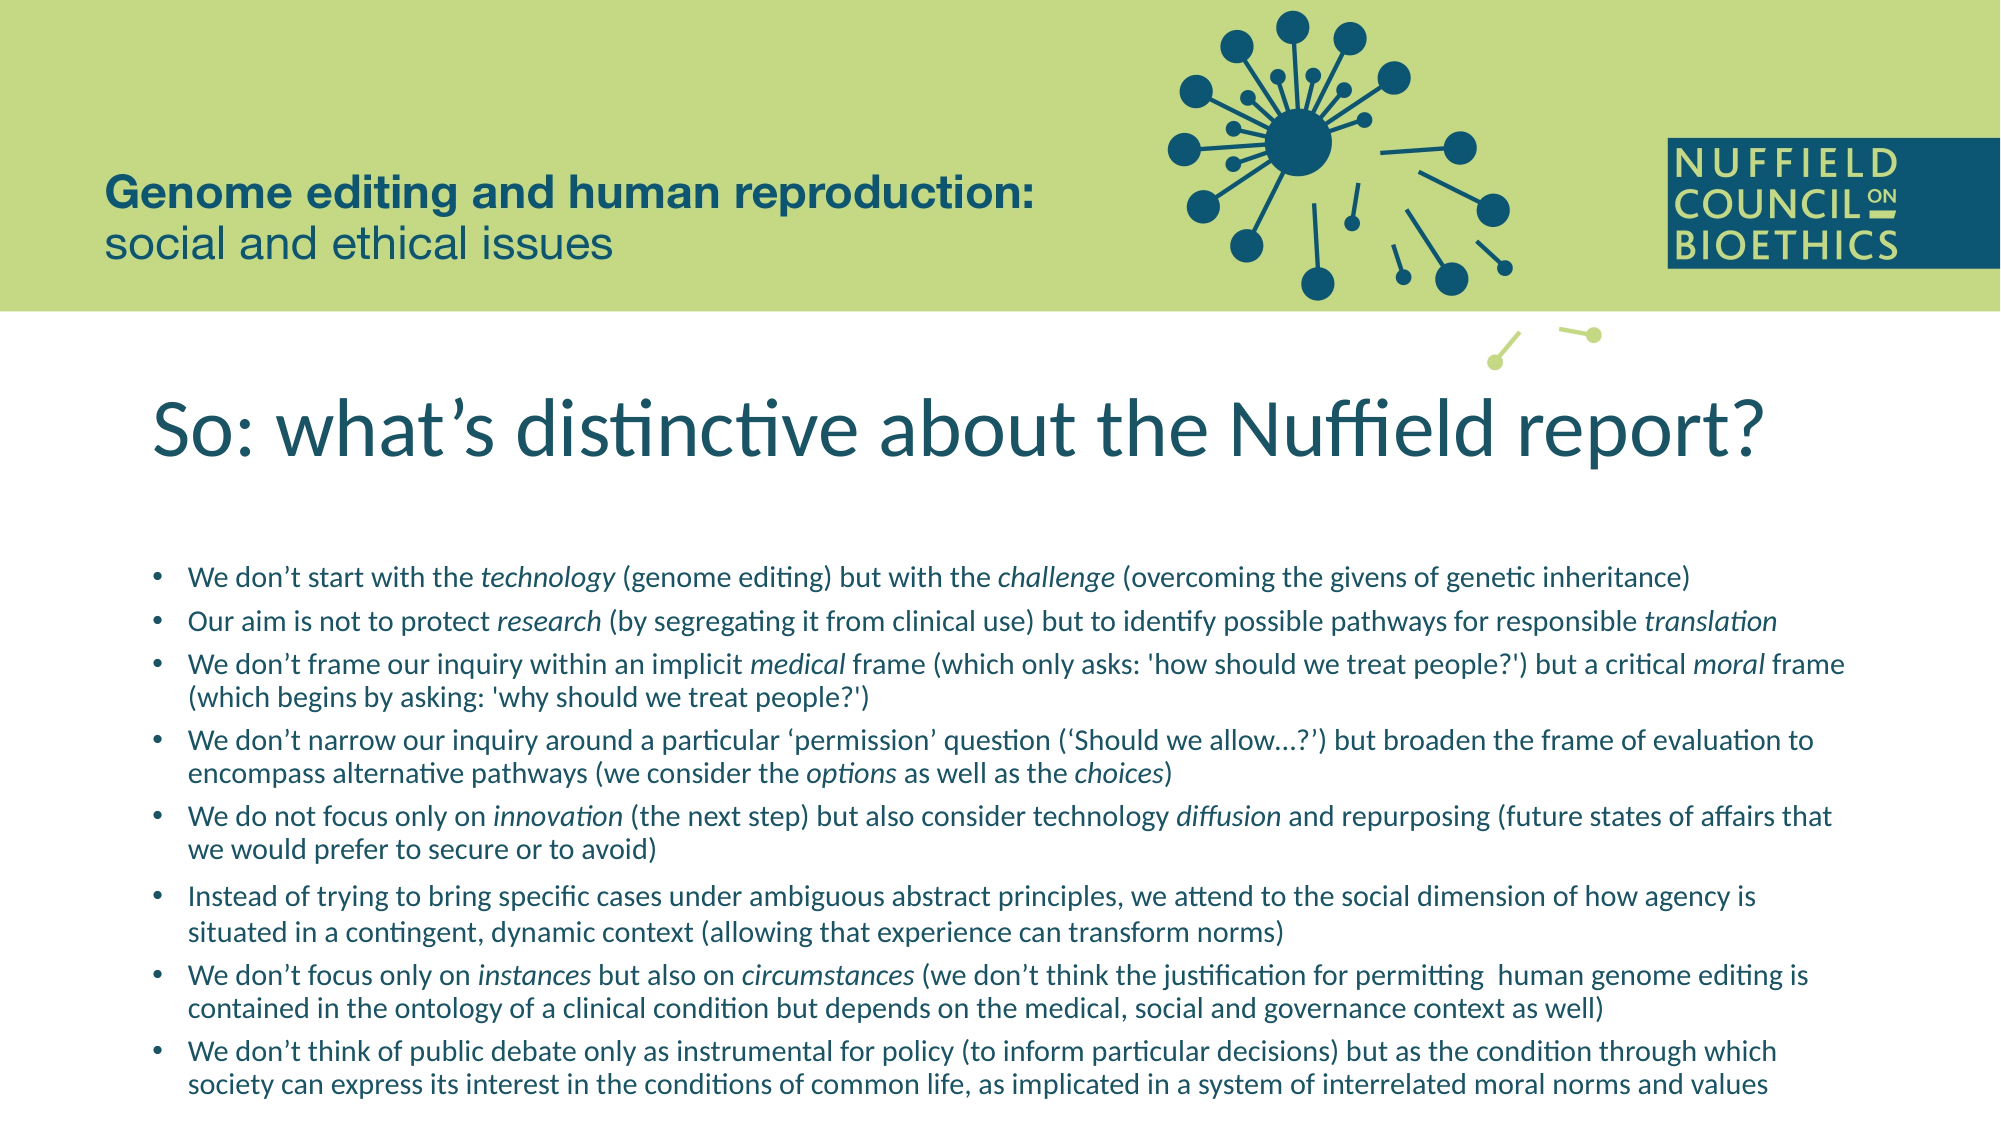

# So: what’s distinctive about the Nuffield report?
We don’t start with the technology (genome editing) but with the challenge (overcoming the givens of genetic inheritance)
Our aim is not to protect research (by segregating it from clinical use) but to identify possible pathways for responsible translation
We don’t frame our inquiry within an implicit medical frame (which only asks: 'how should we treat people?') but a critical moral frame (which begins by asking: 'why should we treat people?')
We don’t narrow our inquiry around a particular ‘permission’ question (‘Should we allow…?’) but broaden the frame of evaluation to encompass alternative pathways (we consider the options as well as the choices)
We do not focus only on innovation (the next step) but also consider technology diffusion and repurposing (future states of affairs that we would prefer to secure or to avoid)
Instead of trying to bring specific cases under ambiguous abstract principles, we attend to the social dimension of how agency is situated in a contingent, dynamic context (allowing that experience can transform norms)
We don’t focus only on instances but also on circumstances (we don’t think the justification for permitting  human genome editing is contained in the ontology of a clinical condition but depends on the medical, social and governance context as well)
We don’t think of public debate only as instrumental for policy (to inform particular decisions) but as the condition through which society can express its interest in the conditions of common life, as implicated in a system of interrelated moral norms and values